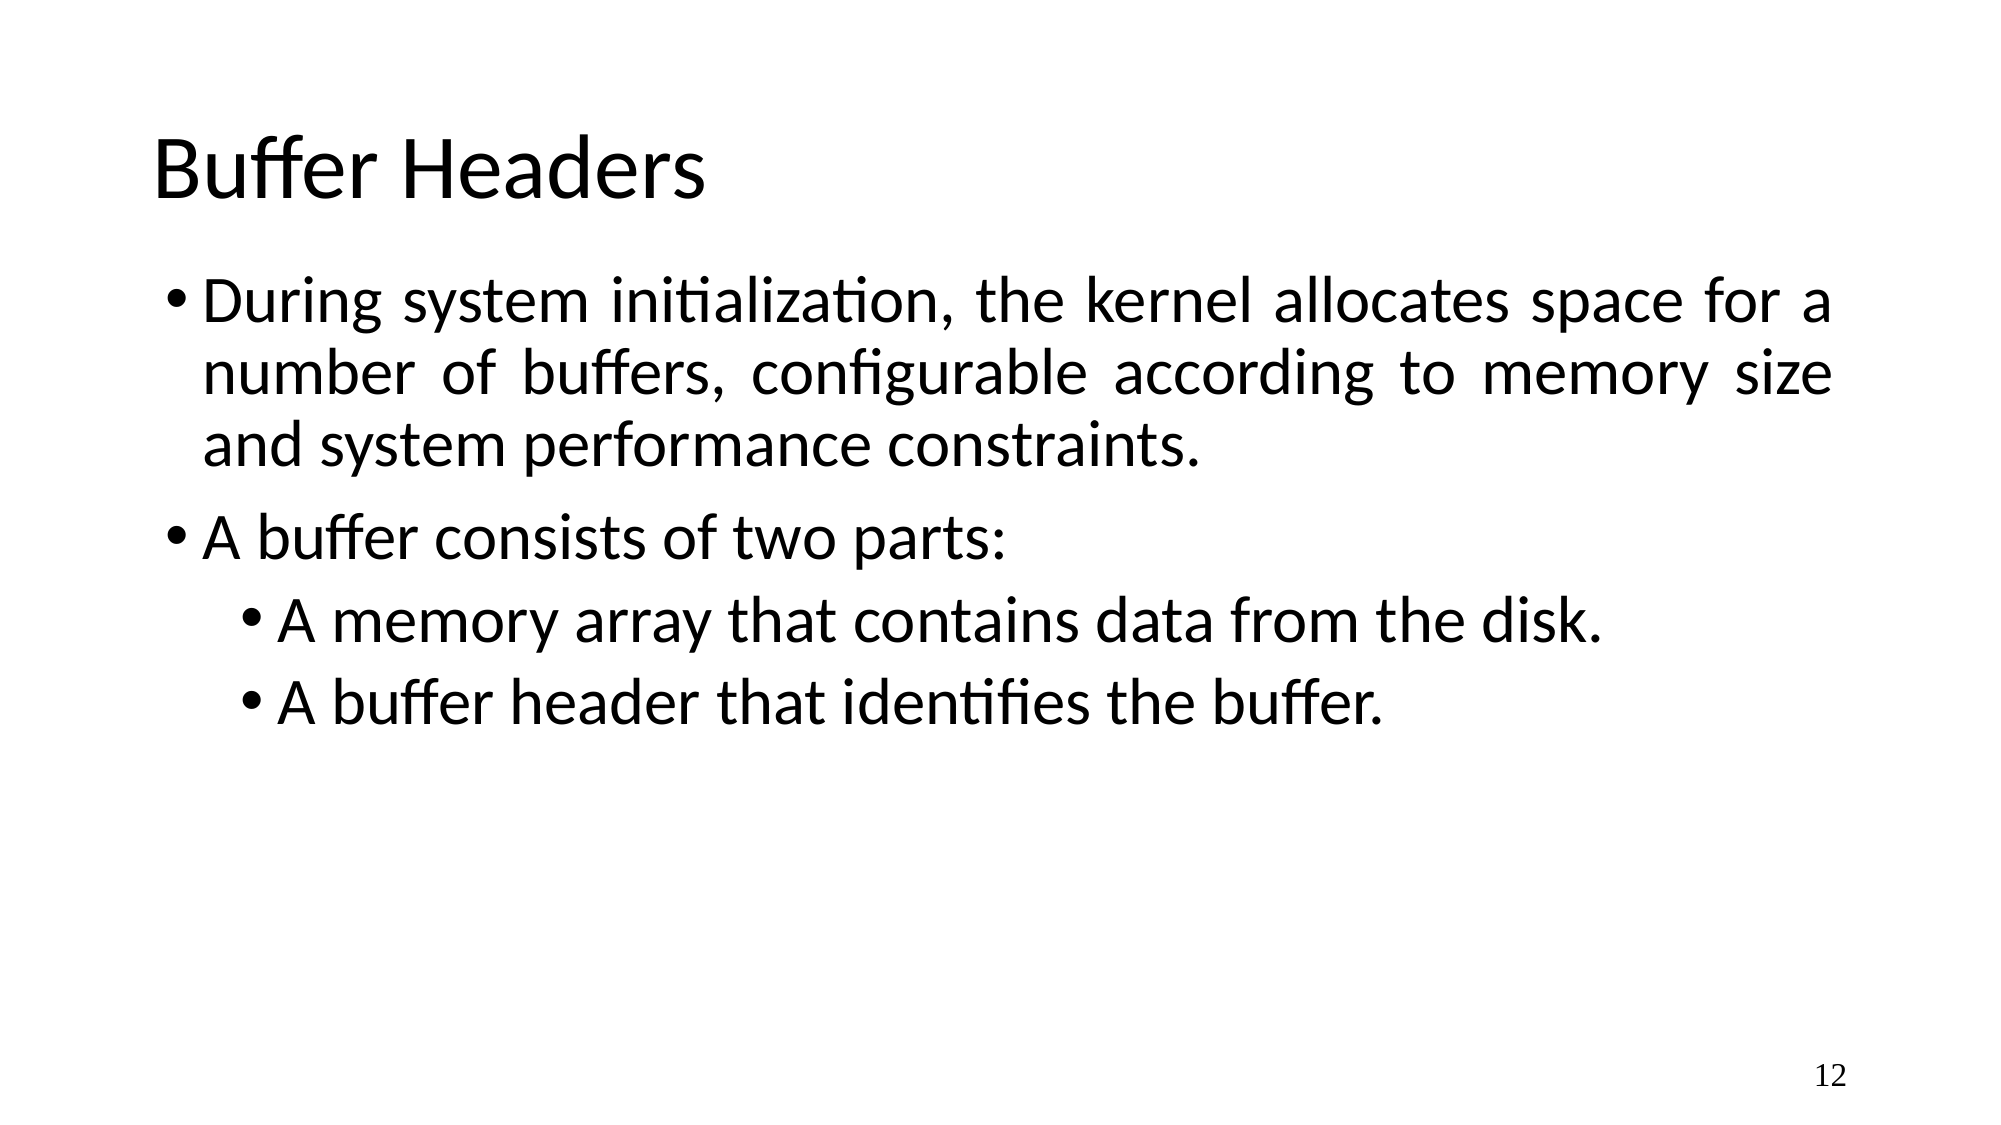

# Buffer Headers
During system initialization, the kernel allocates space for a number of buffers, configurable according to memory size and system performance constraints.
A buffer consists of two parts:
A memory array that contains data from the disk.
A buffer header that identifies the buffer.

12